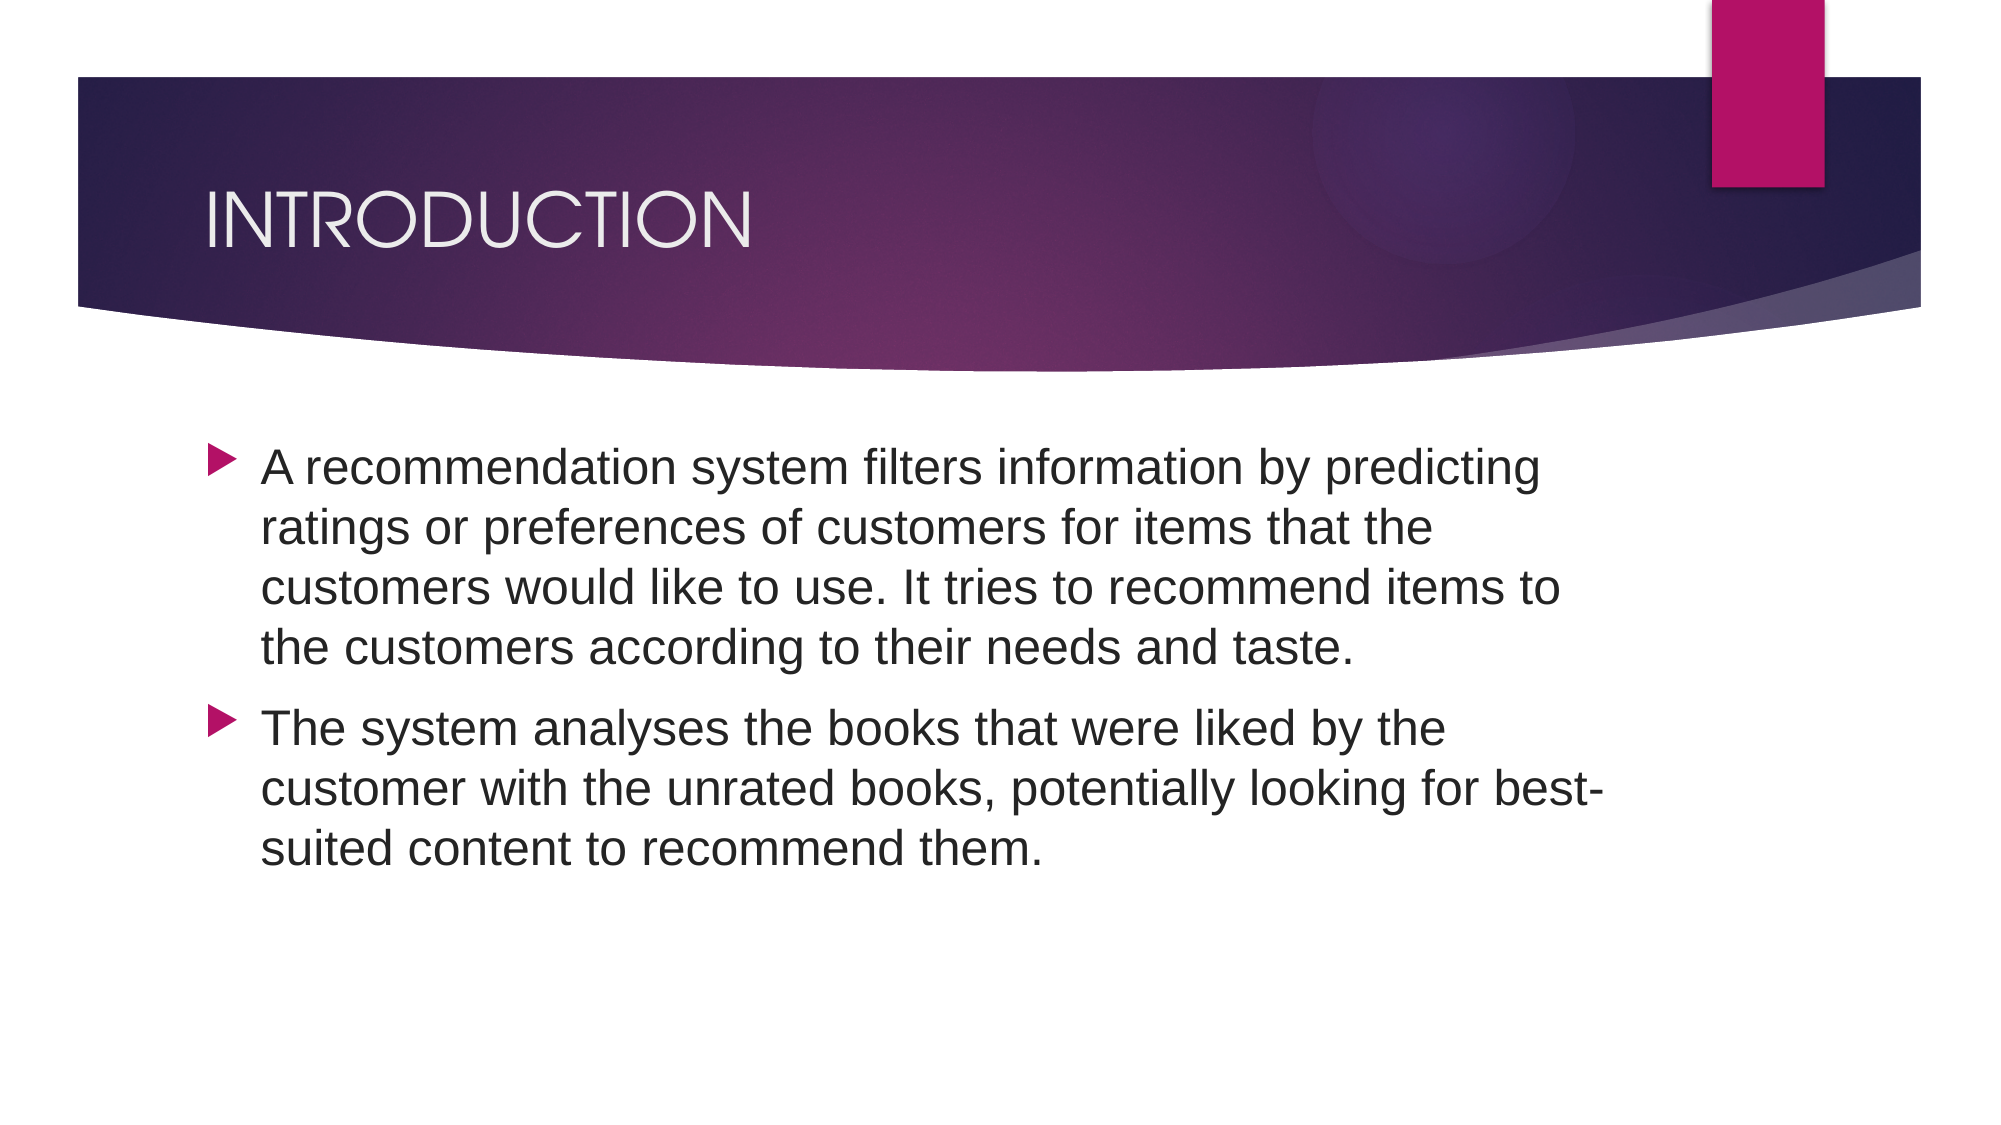

# INTRODUCTION
A recommendation system filters information by predicting ratings or preferences of customers for items that the customers would like to use. It tries to recommend items to the customers according to their needs and taste.
The system analyses the books that were liked by the customer with the unrated books, potentially looking for best-suited content to recommend them.